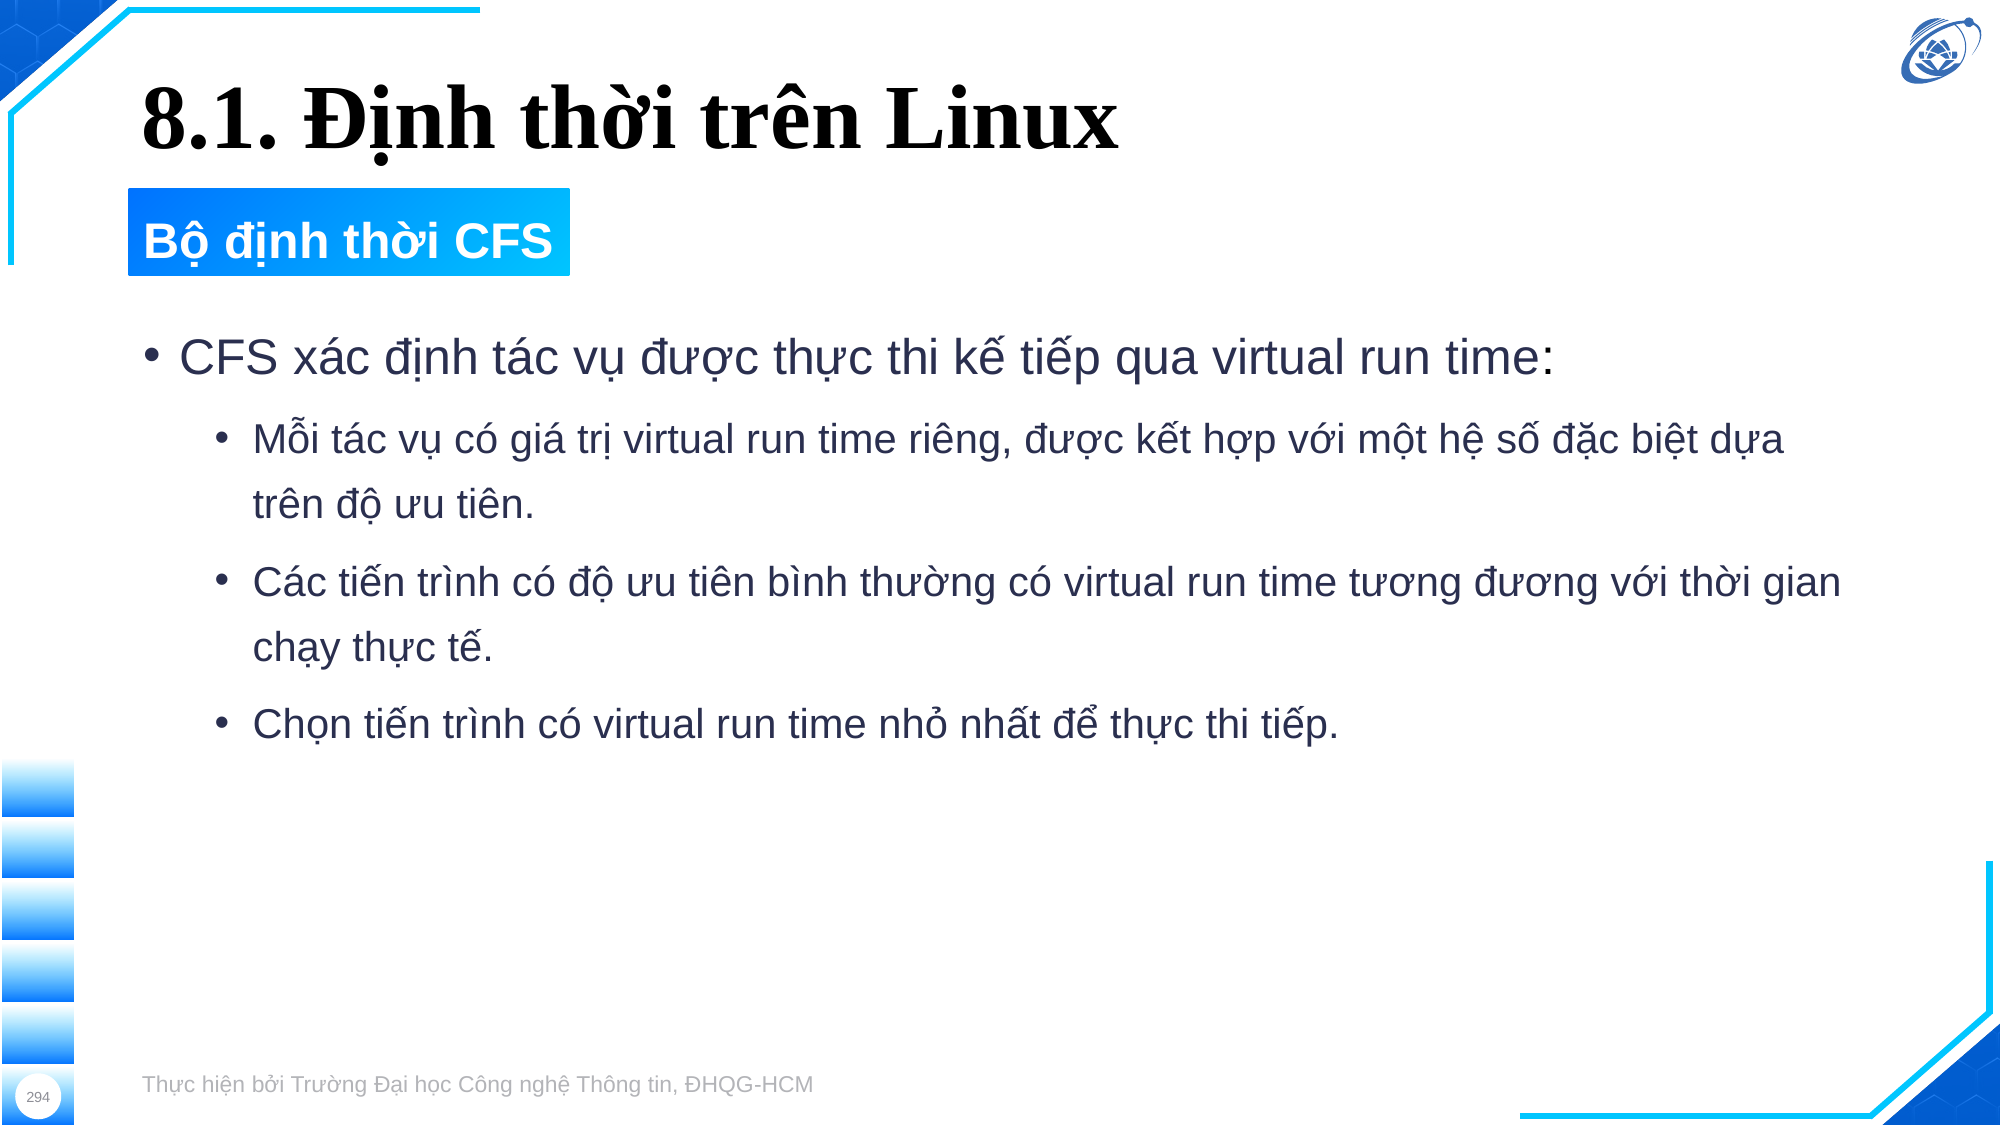

# 8.1. Định thời trên Linux
Bộ định thời CFS
CFS xác định tác vụ được thực thi kế tiếp qua virtual run time:
Mỗi tác vụ có giá trị virtual run time riêng, được kết hợp với một hệ số đặc biệt dựa trên độ ưu tiên.
Các tiến trình có độ ưu tiên bình thường có virtual run time tương đương với thời gian chạy thực tế.
Chọn tiến trình có virtual run time nhỏ nhất để thực thi tiếp.
Thực hiện bởi Trường Đại học Công nghệ Thông tin, ĐHQG-HCM
294